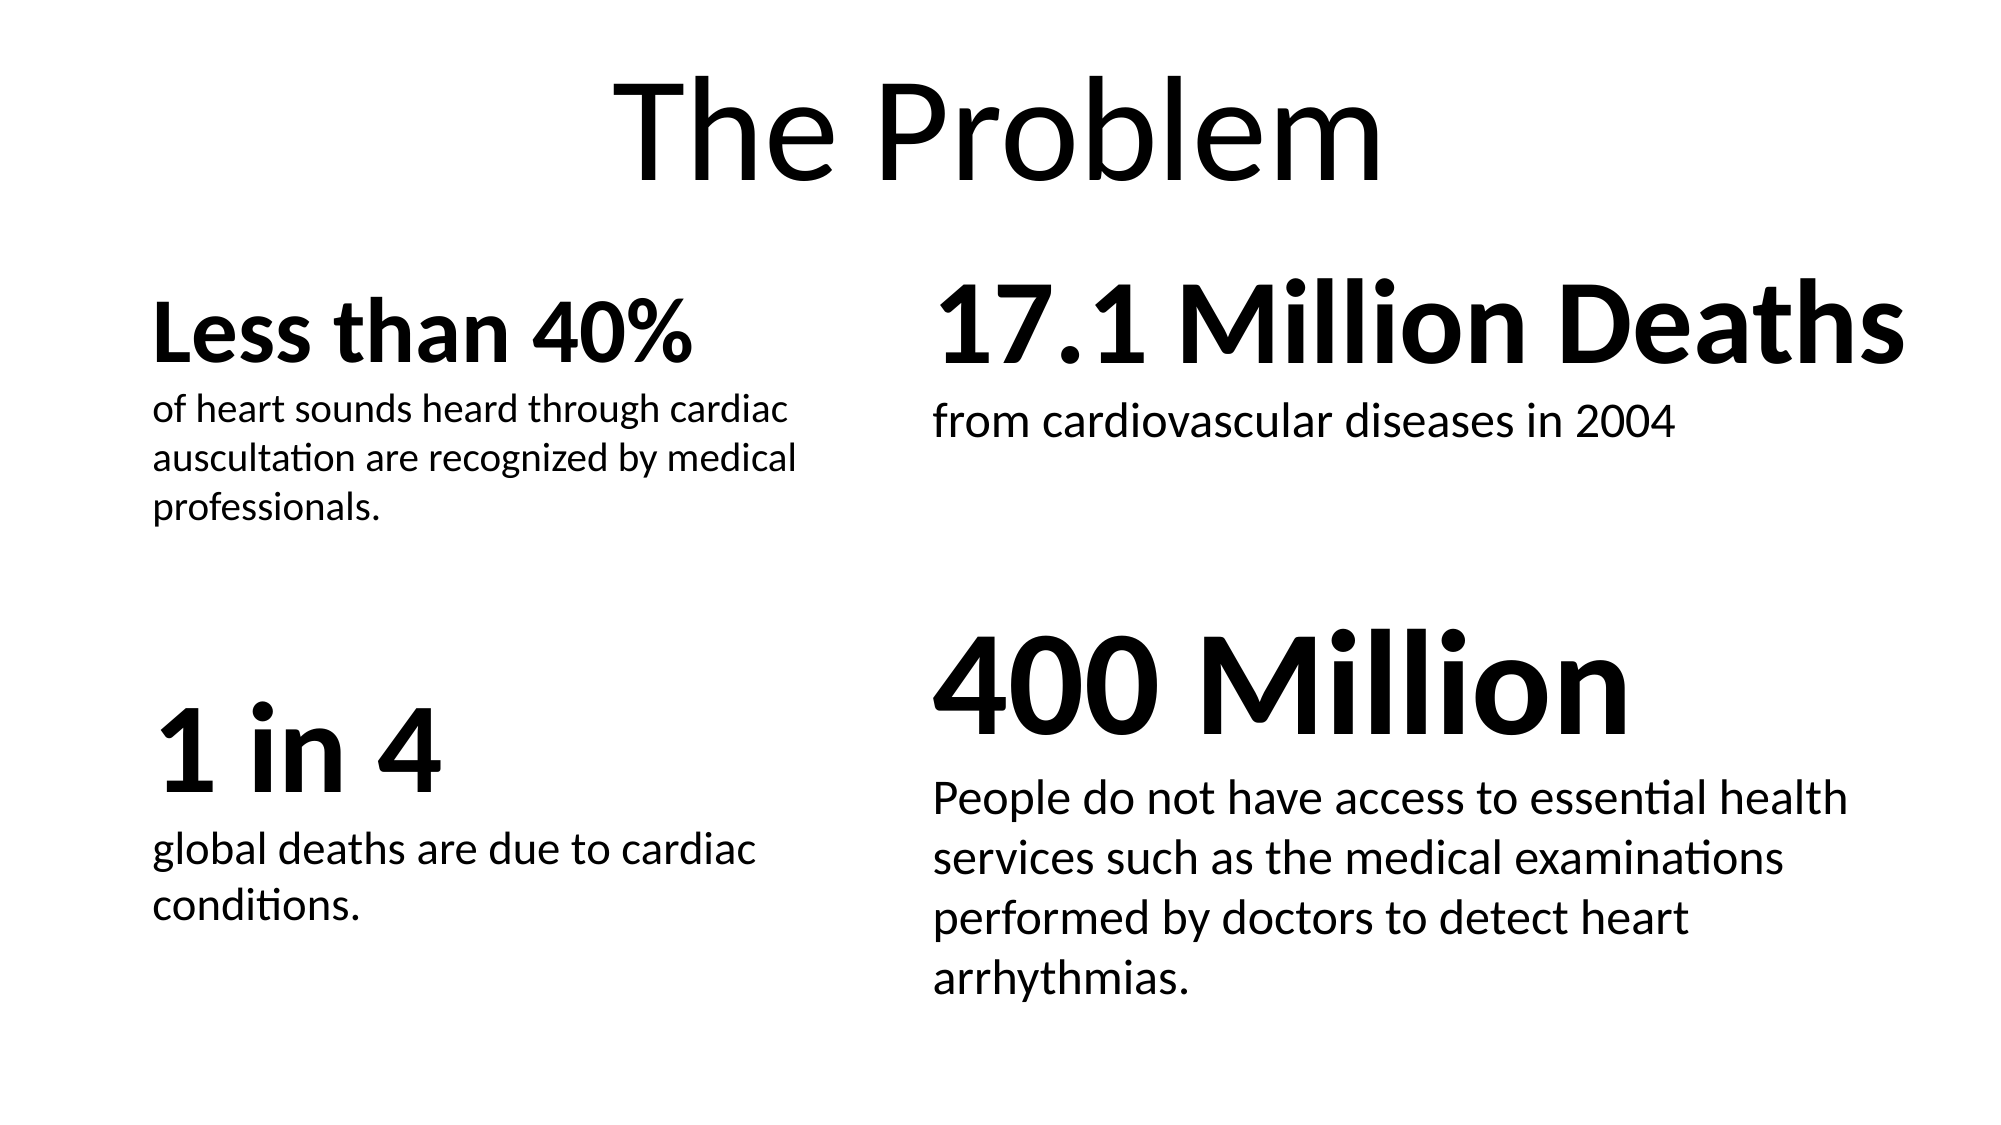

# The Problem
17.1 Million Deaths
from cardiovascular diseases in 2004
Less than 40%
of heart sounds heard through cardiac auscultation are recognized by medical professionals.
400 Million
People do not have access to essential health services such as the medical examinations performed by doctors to detect heart arrhythmias.
1 in 4
global deaths are due to cardiac conditions.